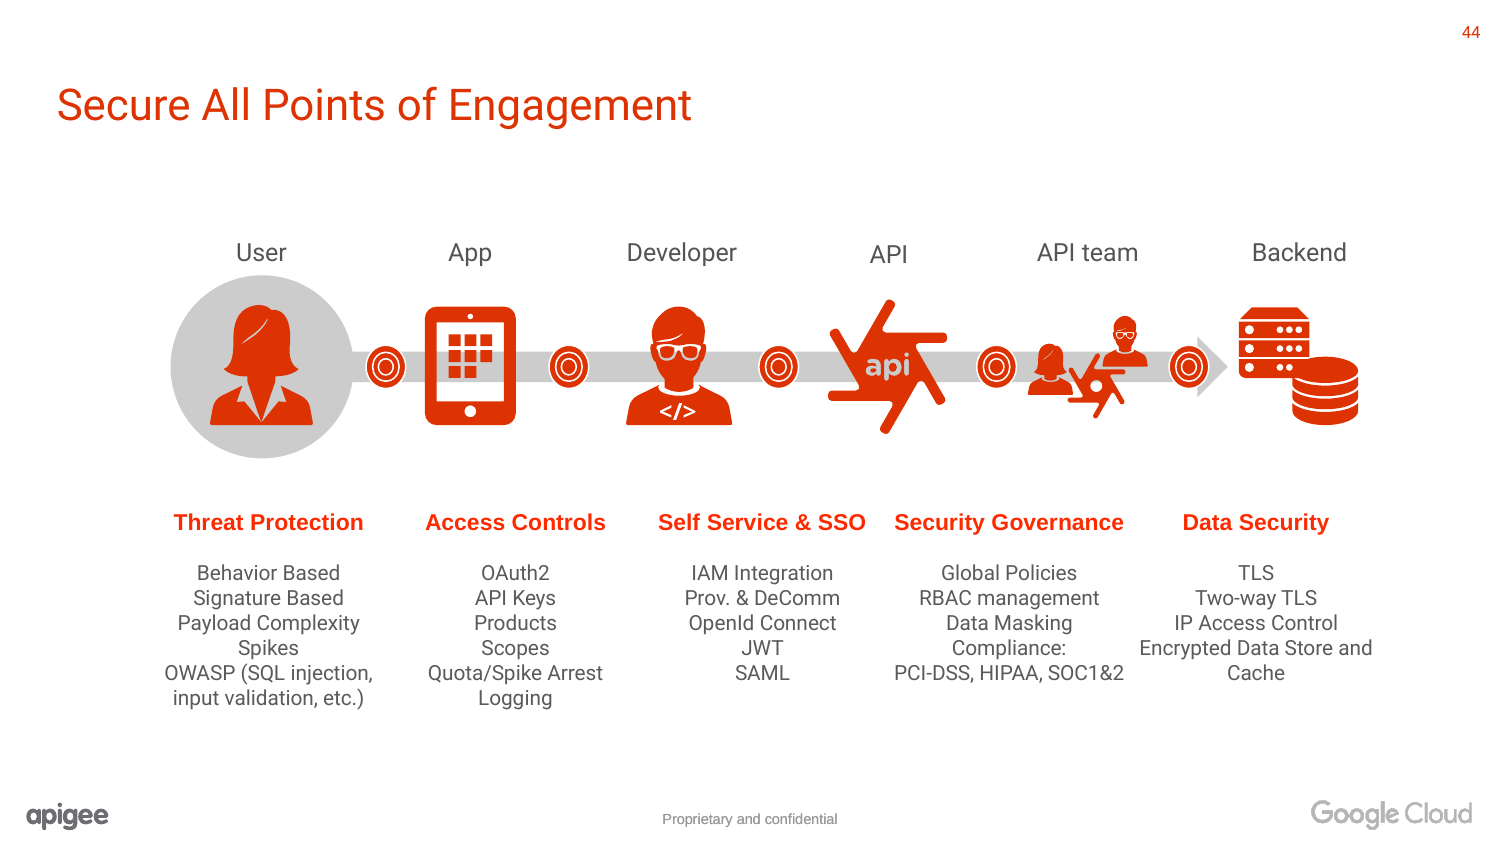

Secure All Points of Engagement

User
App
Developer
API team
Backend
API

Threat Protection

Behavior Based
Signature Based
Payload Complexity
Spikes
OWASP (SQL injection, input validation, etc.)
Access Controls

OAuth2
API Keys
Products
Scopes
Quota/Spike Arrest
Logging

Self Service & SSO

IAM Integration
Prov. & DeComm
OpenId Connect
JWT
SAML

Security Governance

Global Policies
RBAC management
Data Masking
Compliance:
PCI-DSS, HIPAA, SOC1&2

Data Security

TLS
Two-way TLS
IP Access Control
Encrypted Data Store and Cache